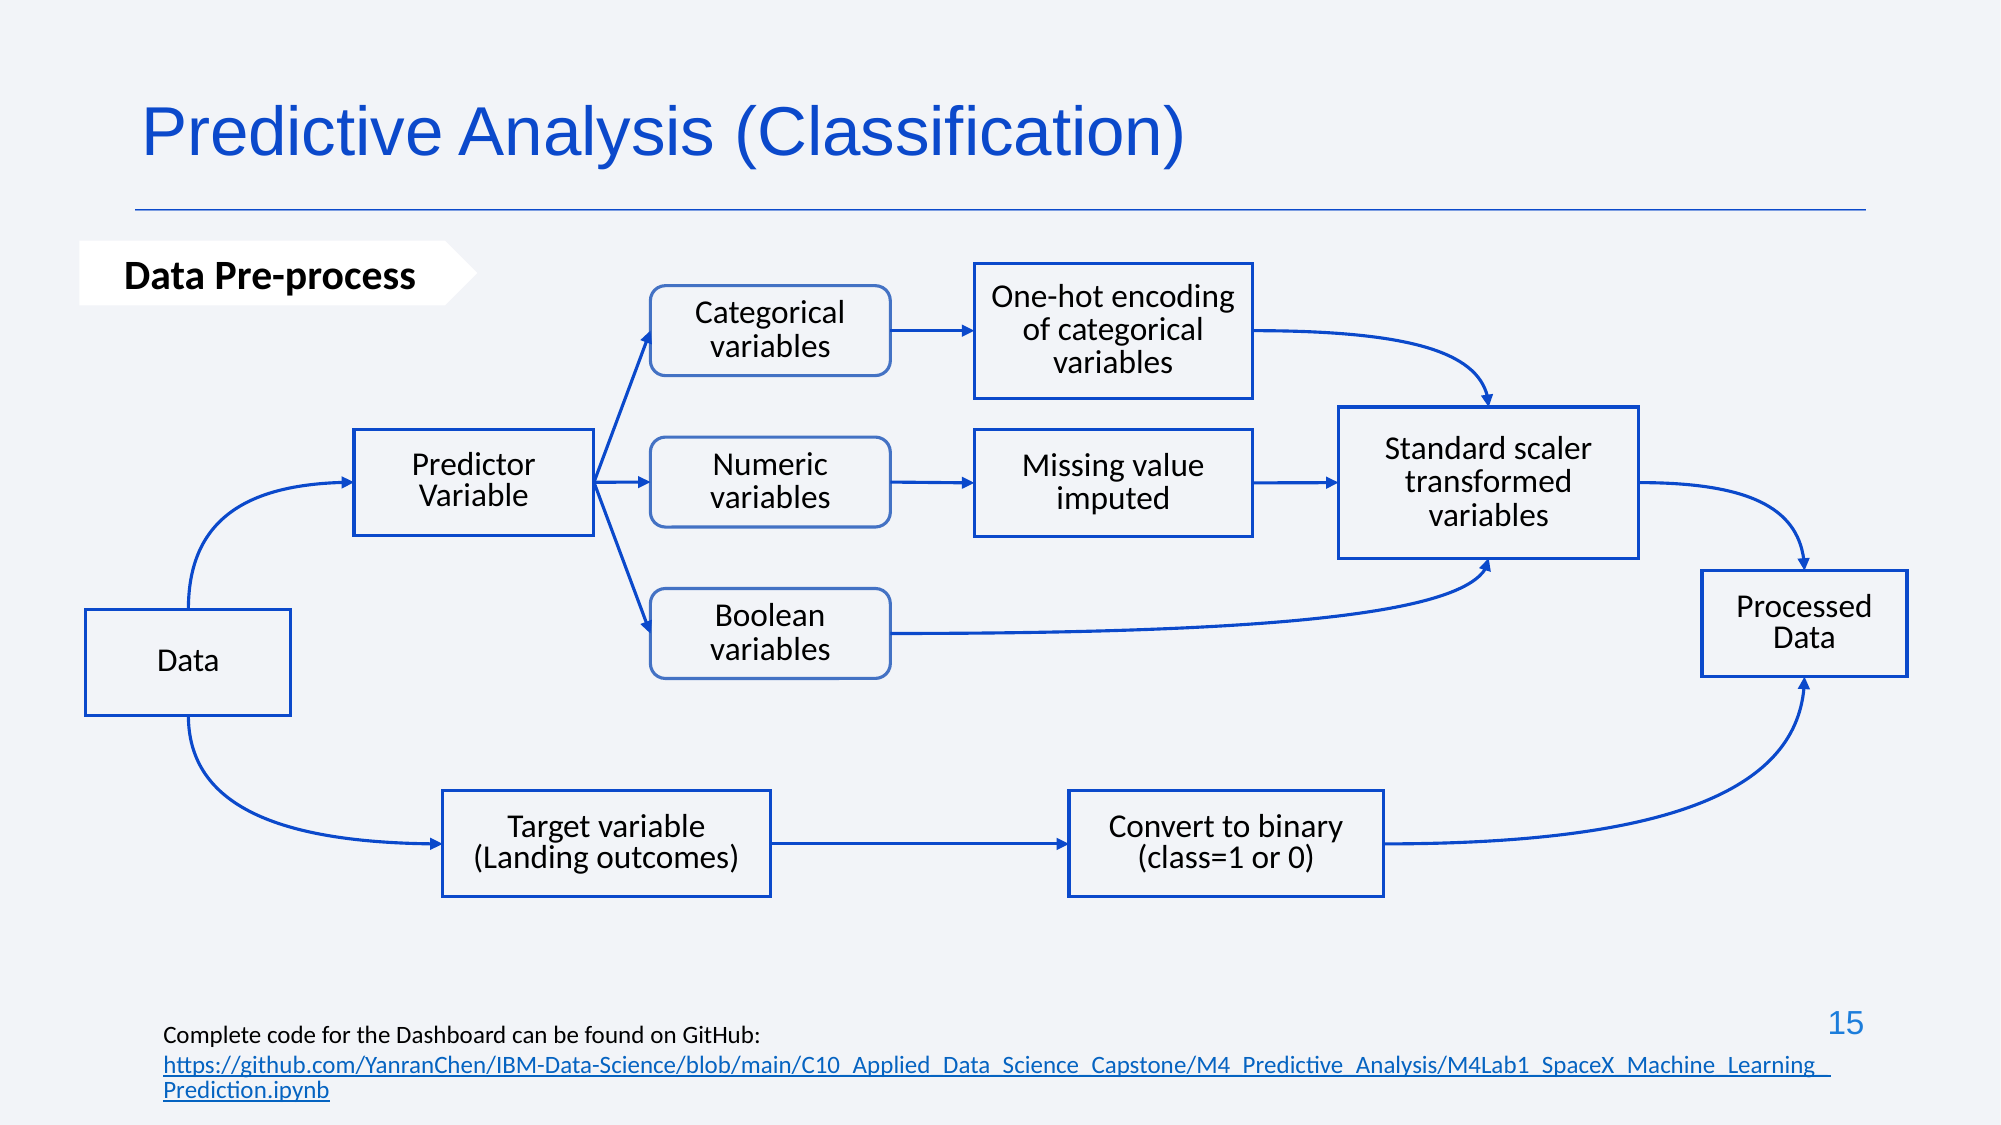

Predictive Analysis (Classification)
Data Pre-process
One-hot encoding of categorical variables
Categorical variables
Standard scaler transformed variables
Predictor Variable
Missing value imputed
Numeric variables
Processed Data
Boolean variables
Data
Target variable (Landing outcomes)
Convert to binary
(class=1 or 0)
15
Complete code for the Dashboard can be found on GitHub: https://github.com/YanranChen/IBM-Data-Science/blob/main/C10_Applied_Data_Science_Capstone/M4_Predictive_Analysis/M4Lab1_SpaceX_Machine_Learning_Prediction.ipynb